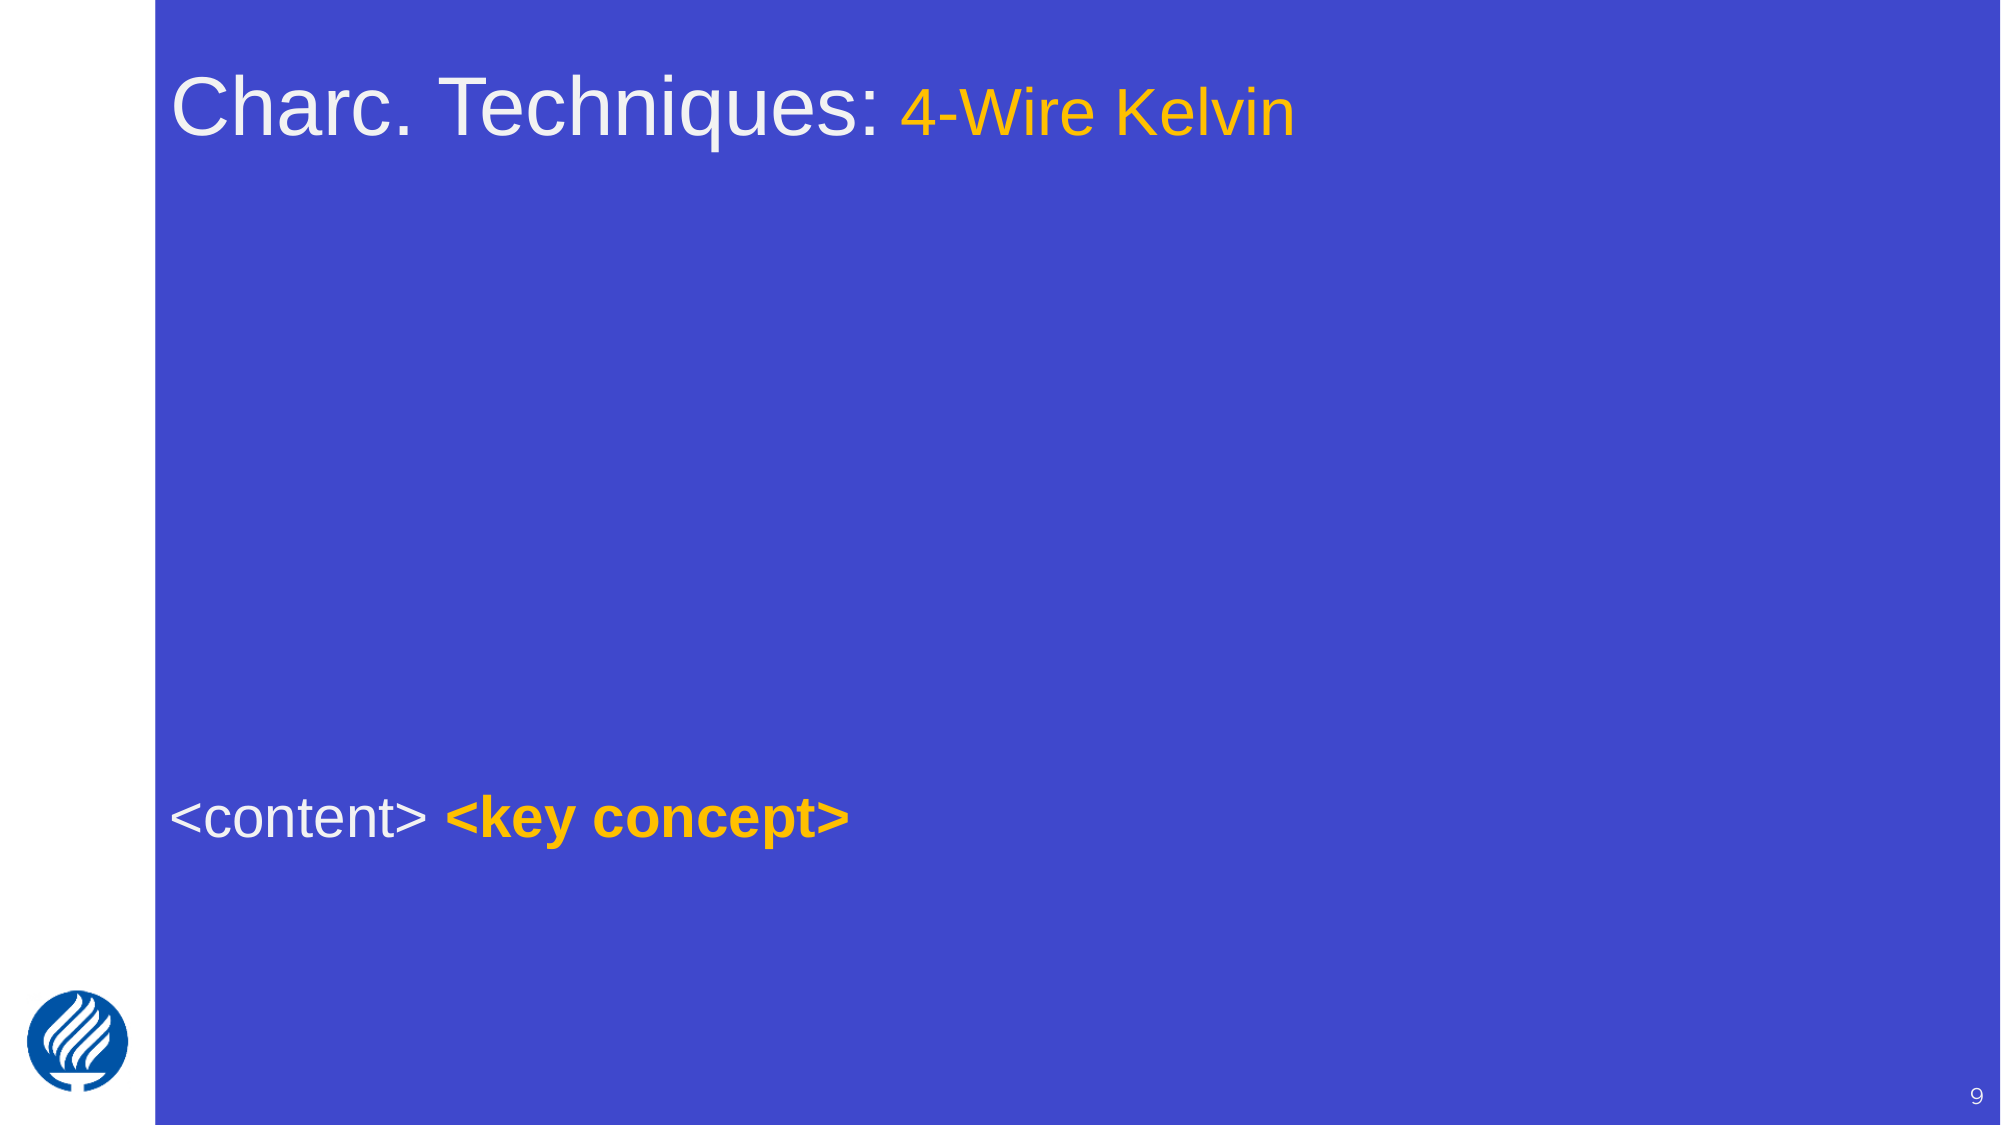

# Charc. Techniques: 4-Wire Kelvin
<content> <key concept>
9